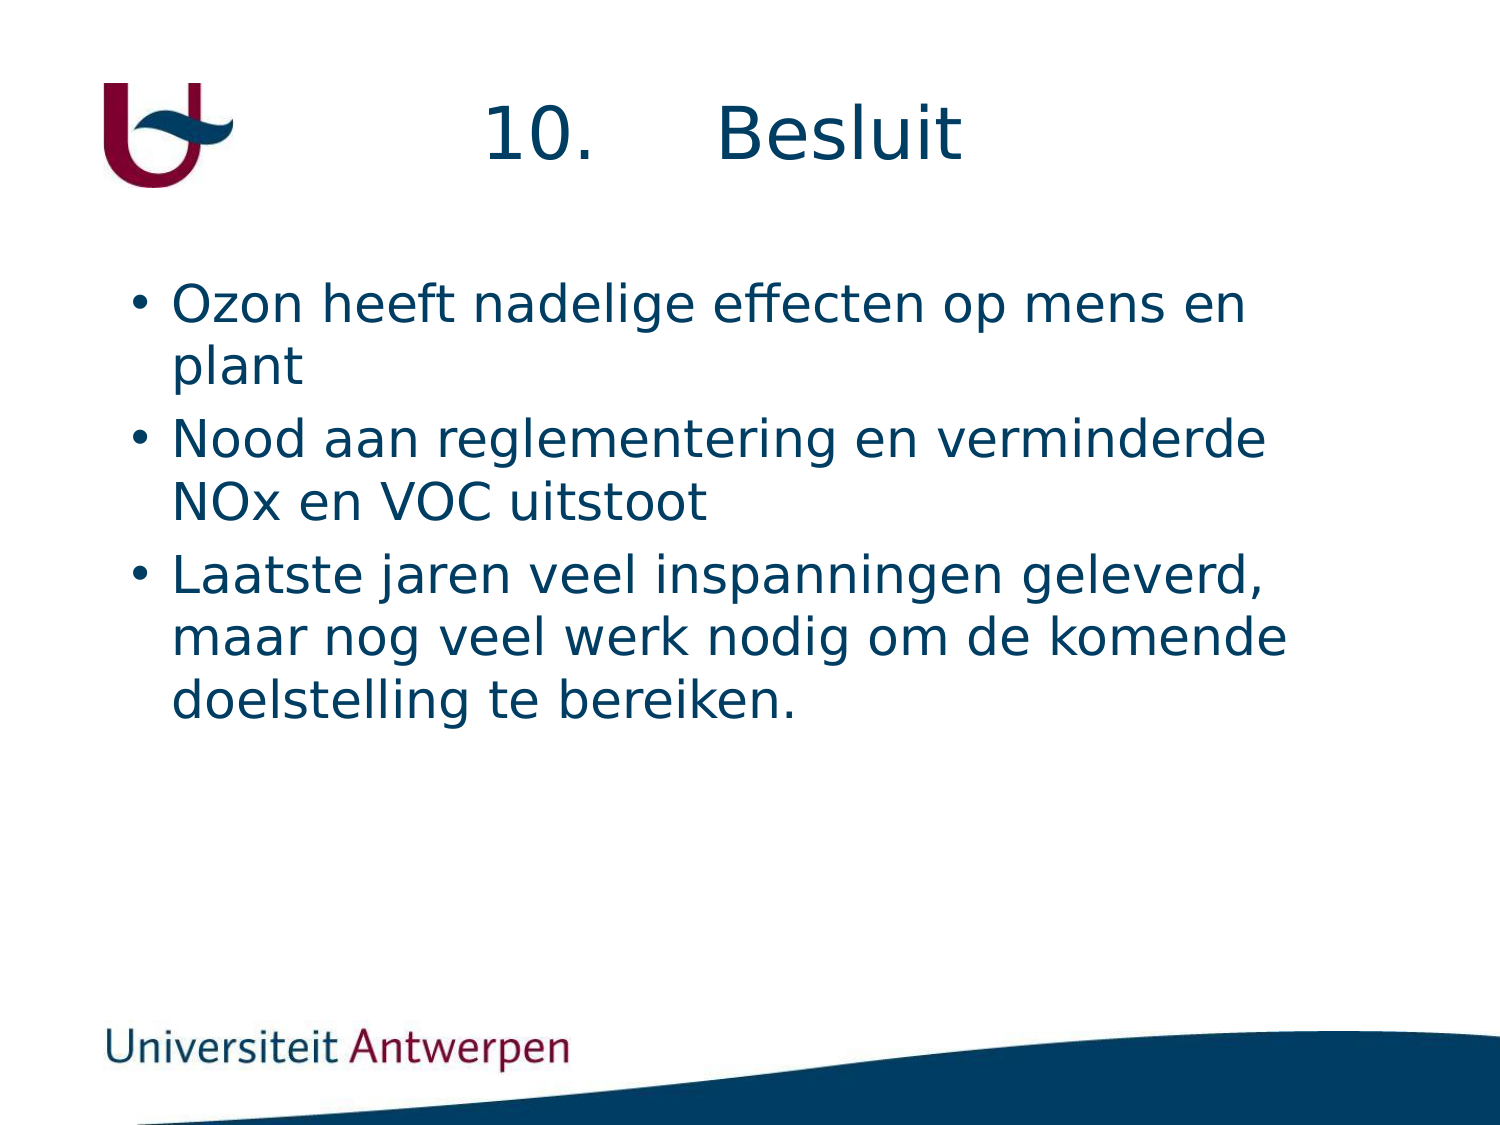

# 10.	Besluit
Ozon heeft nadelige effecten op mens en plant
Nood aan reglementering en verminderde NOx en VOC uitstoot
Laatste jaren veel inspanningen geleverd, maar nog veel werk nodig om de komende doelstelling te bereiken.